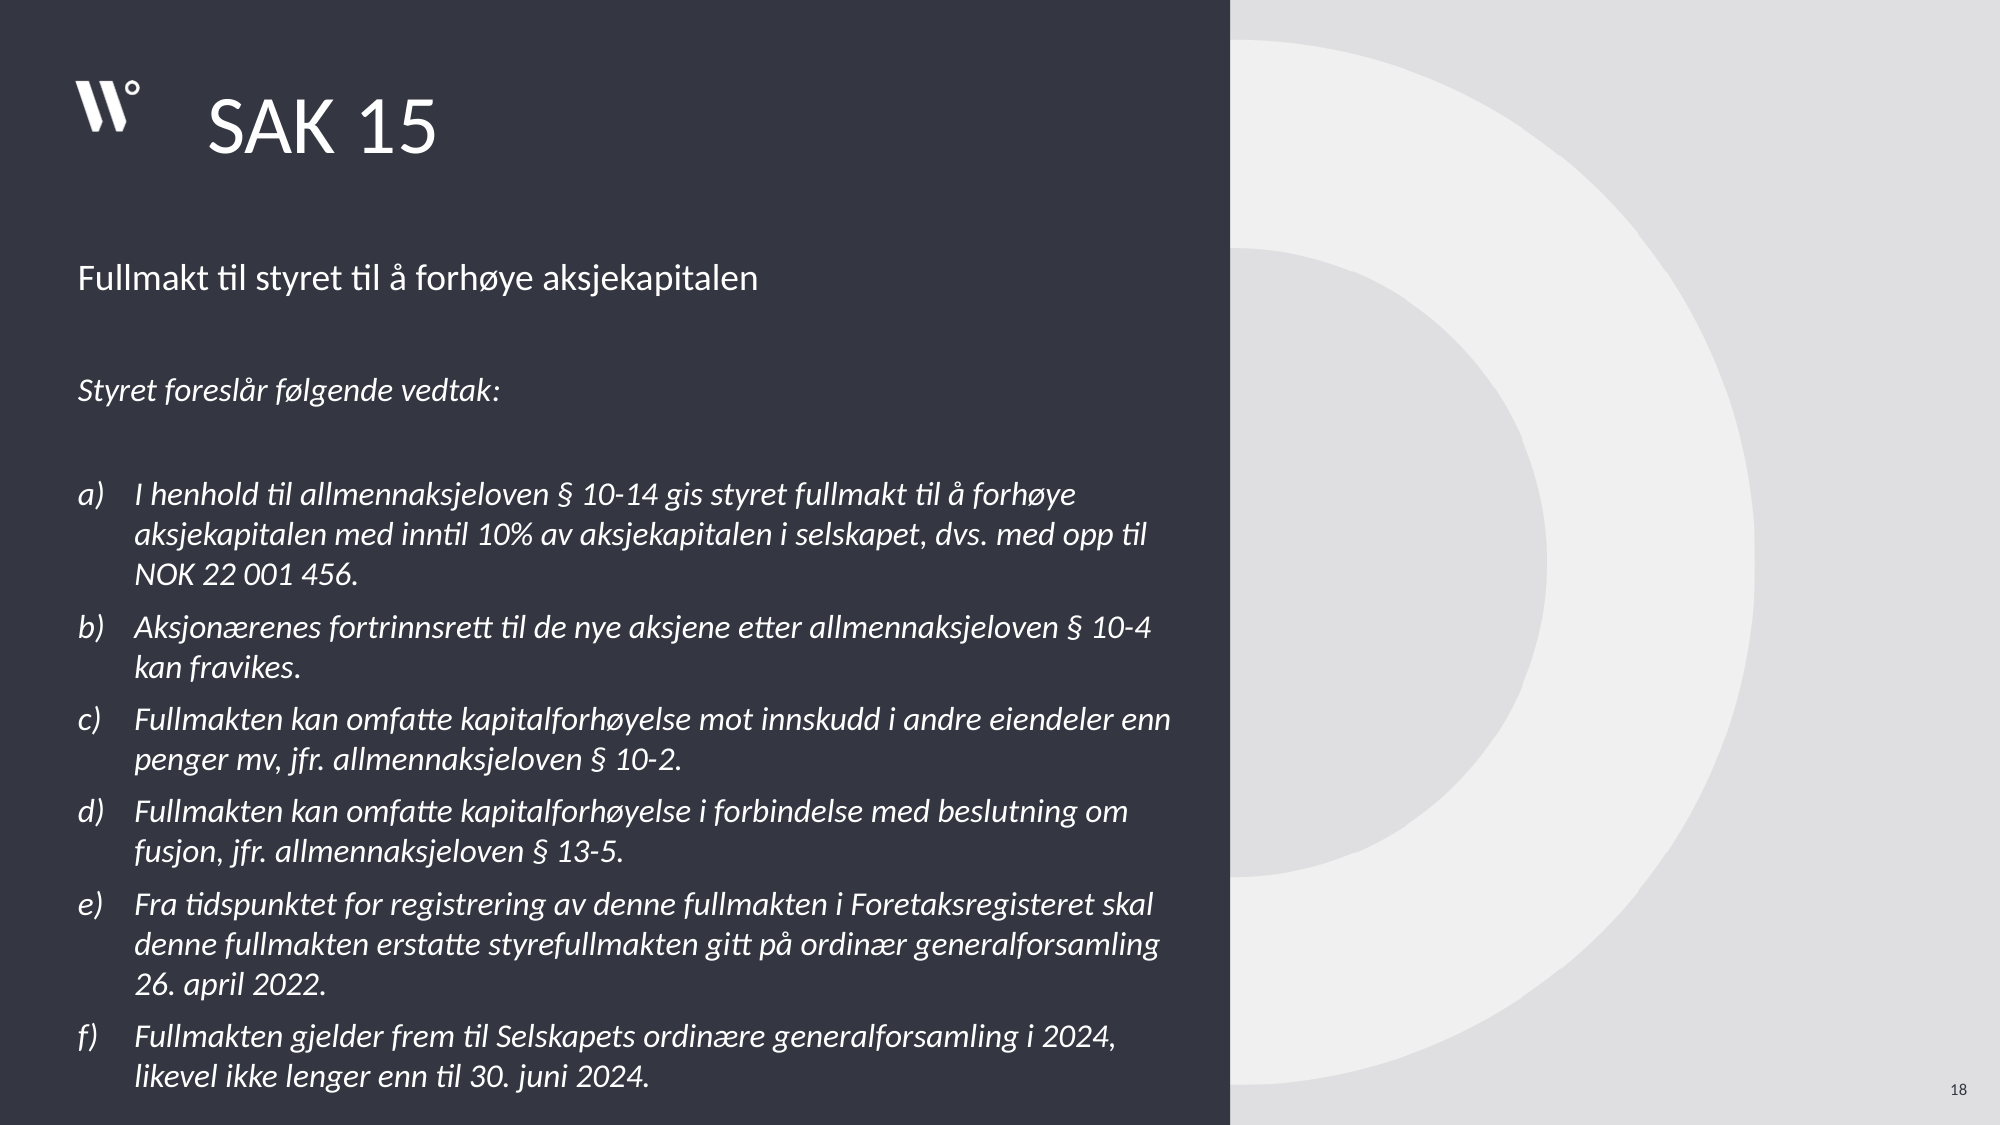

# SAK 15
Fullmakt til styret til å forhøye aksjekapitalen

Styret foreslår følgende vedtak:

I henhold til allmennaksjeloven § 10-14 gis styret fullmakt til å forhøye aksjekapitalen med inntil 10% av aksjekapitalen i selskapet, dvs. med opp til NOK 22 001 456.
Aksjonærenes fortrinnsrett til de nye aksjene etter allmennaksjeloven § 10-4 kan fravikes.
Fullmakten kan omfatte kapitalforhøyelse mot innskudd i andre eiendeler enn penger mv, jfr. allmennaksjeloven § 10-2.
Fullmakten kan omfatte kapitalforhøyelse i forbindelse med beslutning om fusjon, jfr. allmennaksjeloven § 13-5.
Fra tidspunktet for registrering av denne fullmakten i Foretaksregisteret skal denne fullmakten erstatte styrefullmakten gitt på ordinær generalforsamling 26. april 2022.
Fullmakten gjelder frem til Selskapets ordinære generalforsamling i 2024, likevel ikke lenger enn til 30. juni 2024.